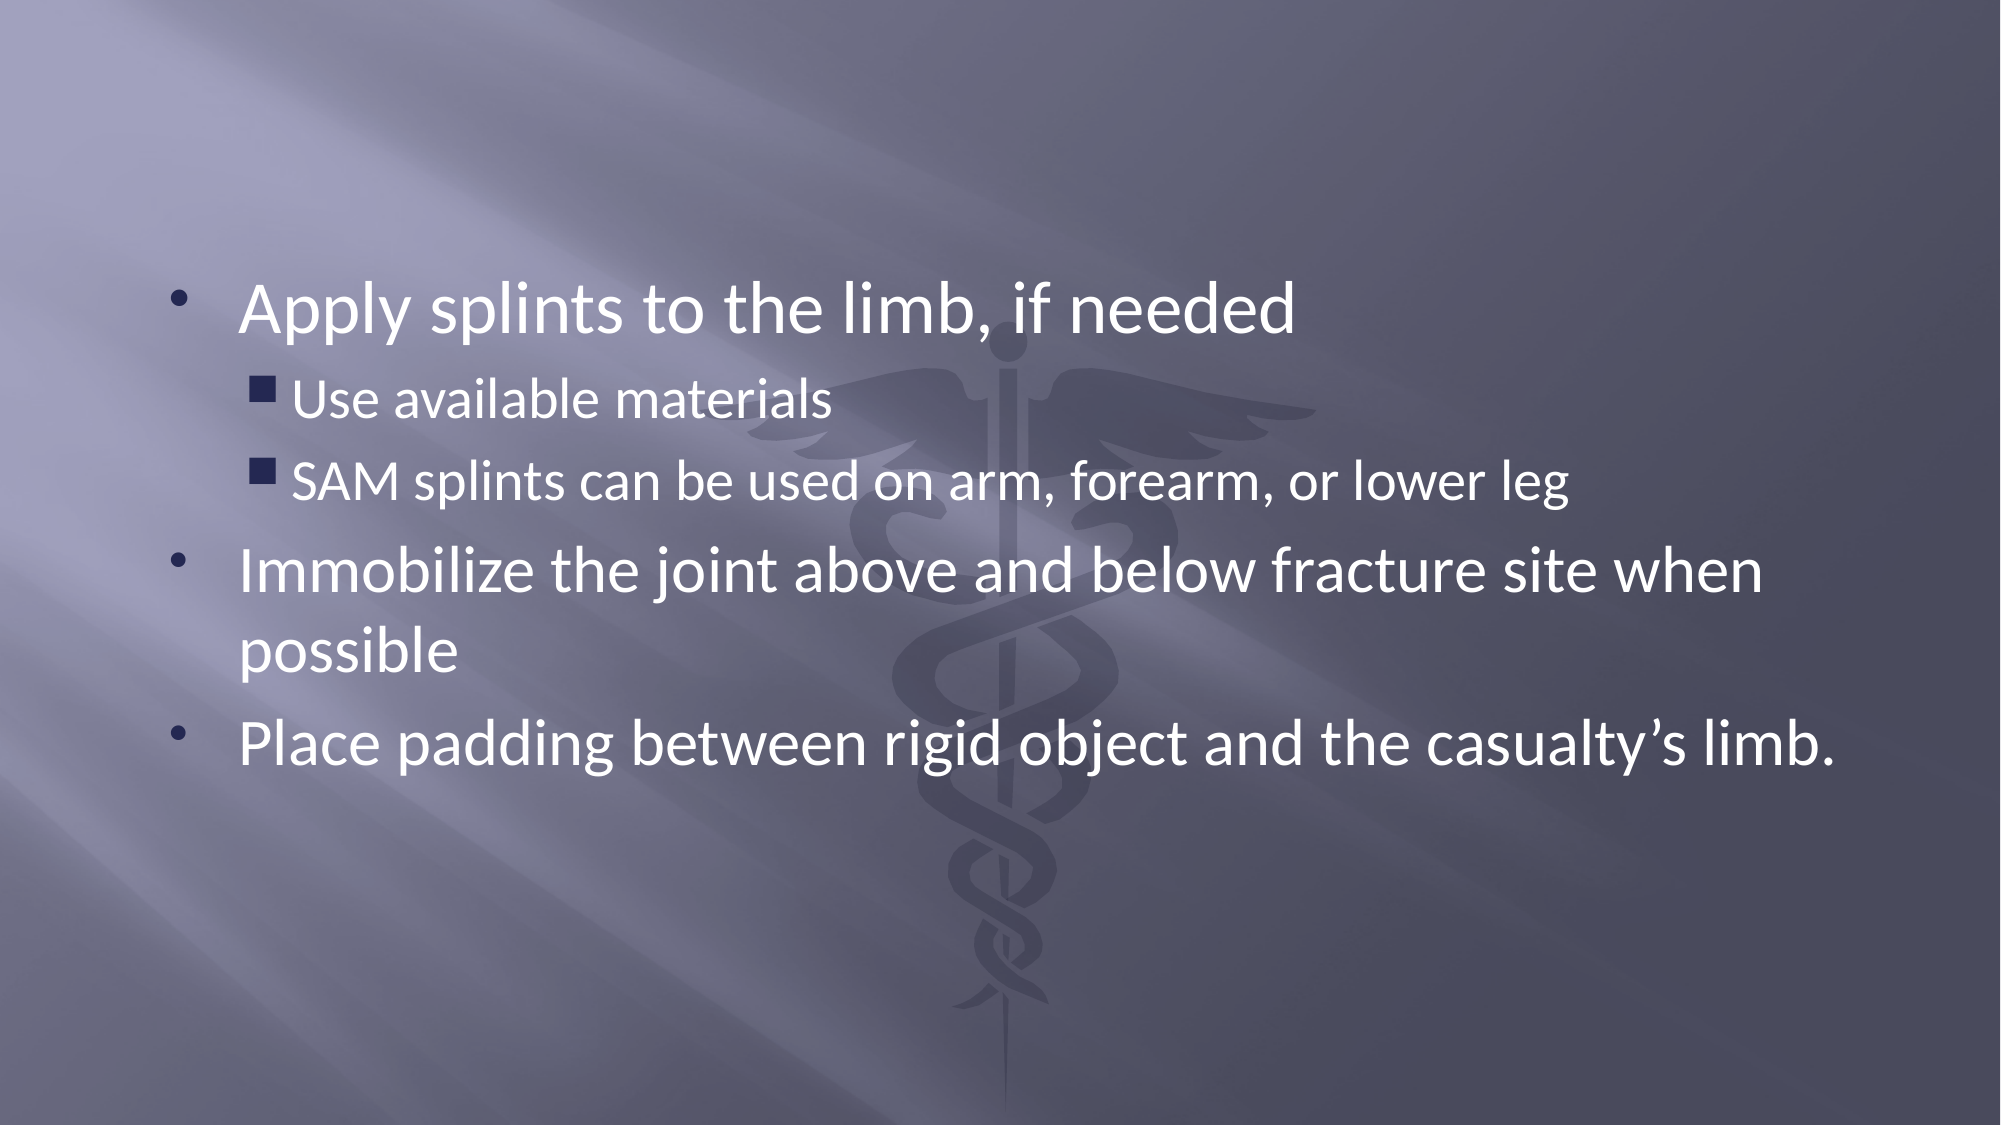

Apply splints to the limb, if needed
Use available materials
SAM splints can be used on arm, forearm, or lower leg
Immobilize the joint above and below fracture site when possible
Place padding between rigid object and the casualty’s limb.